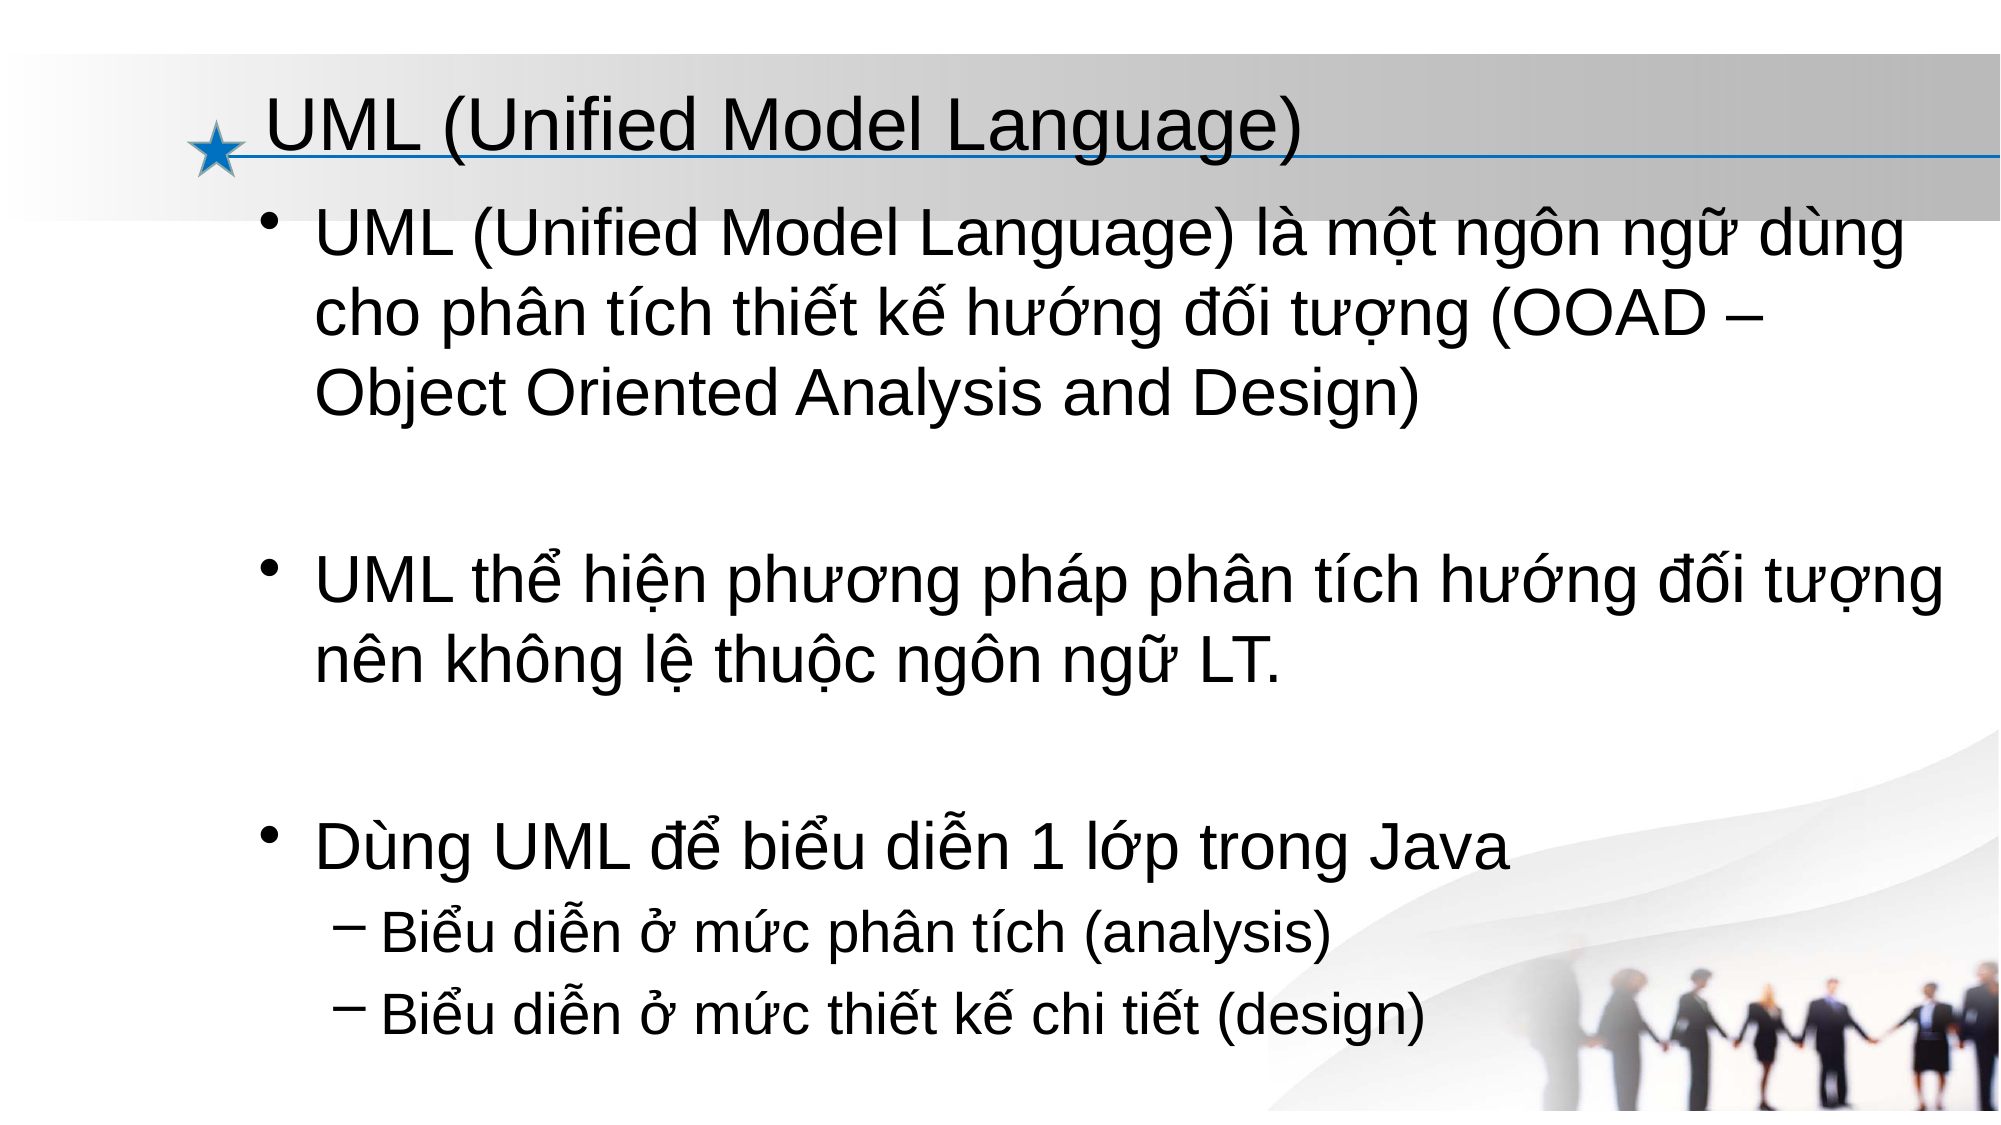

# UML (Unified Model Language)
UML (Unified Model Language) là một ngôn ngữ dùng cho phân tích thiết kế hướng đối tượng (OOAD – Object Oriented Analysis and Design)

UML thể hiện phương pháp phân tích hướng đối tượng nên không lệ thuộc ngôn ngữ LT.

Dùng UML để biểu diễn 1 lớp trong Java
Biểu diễn ở mức phân tích (analysis)
Biểu diễn ở mức thiết kế chi tiết (design)

40